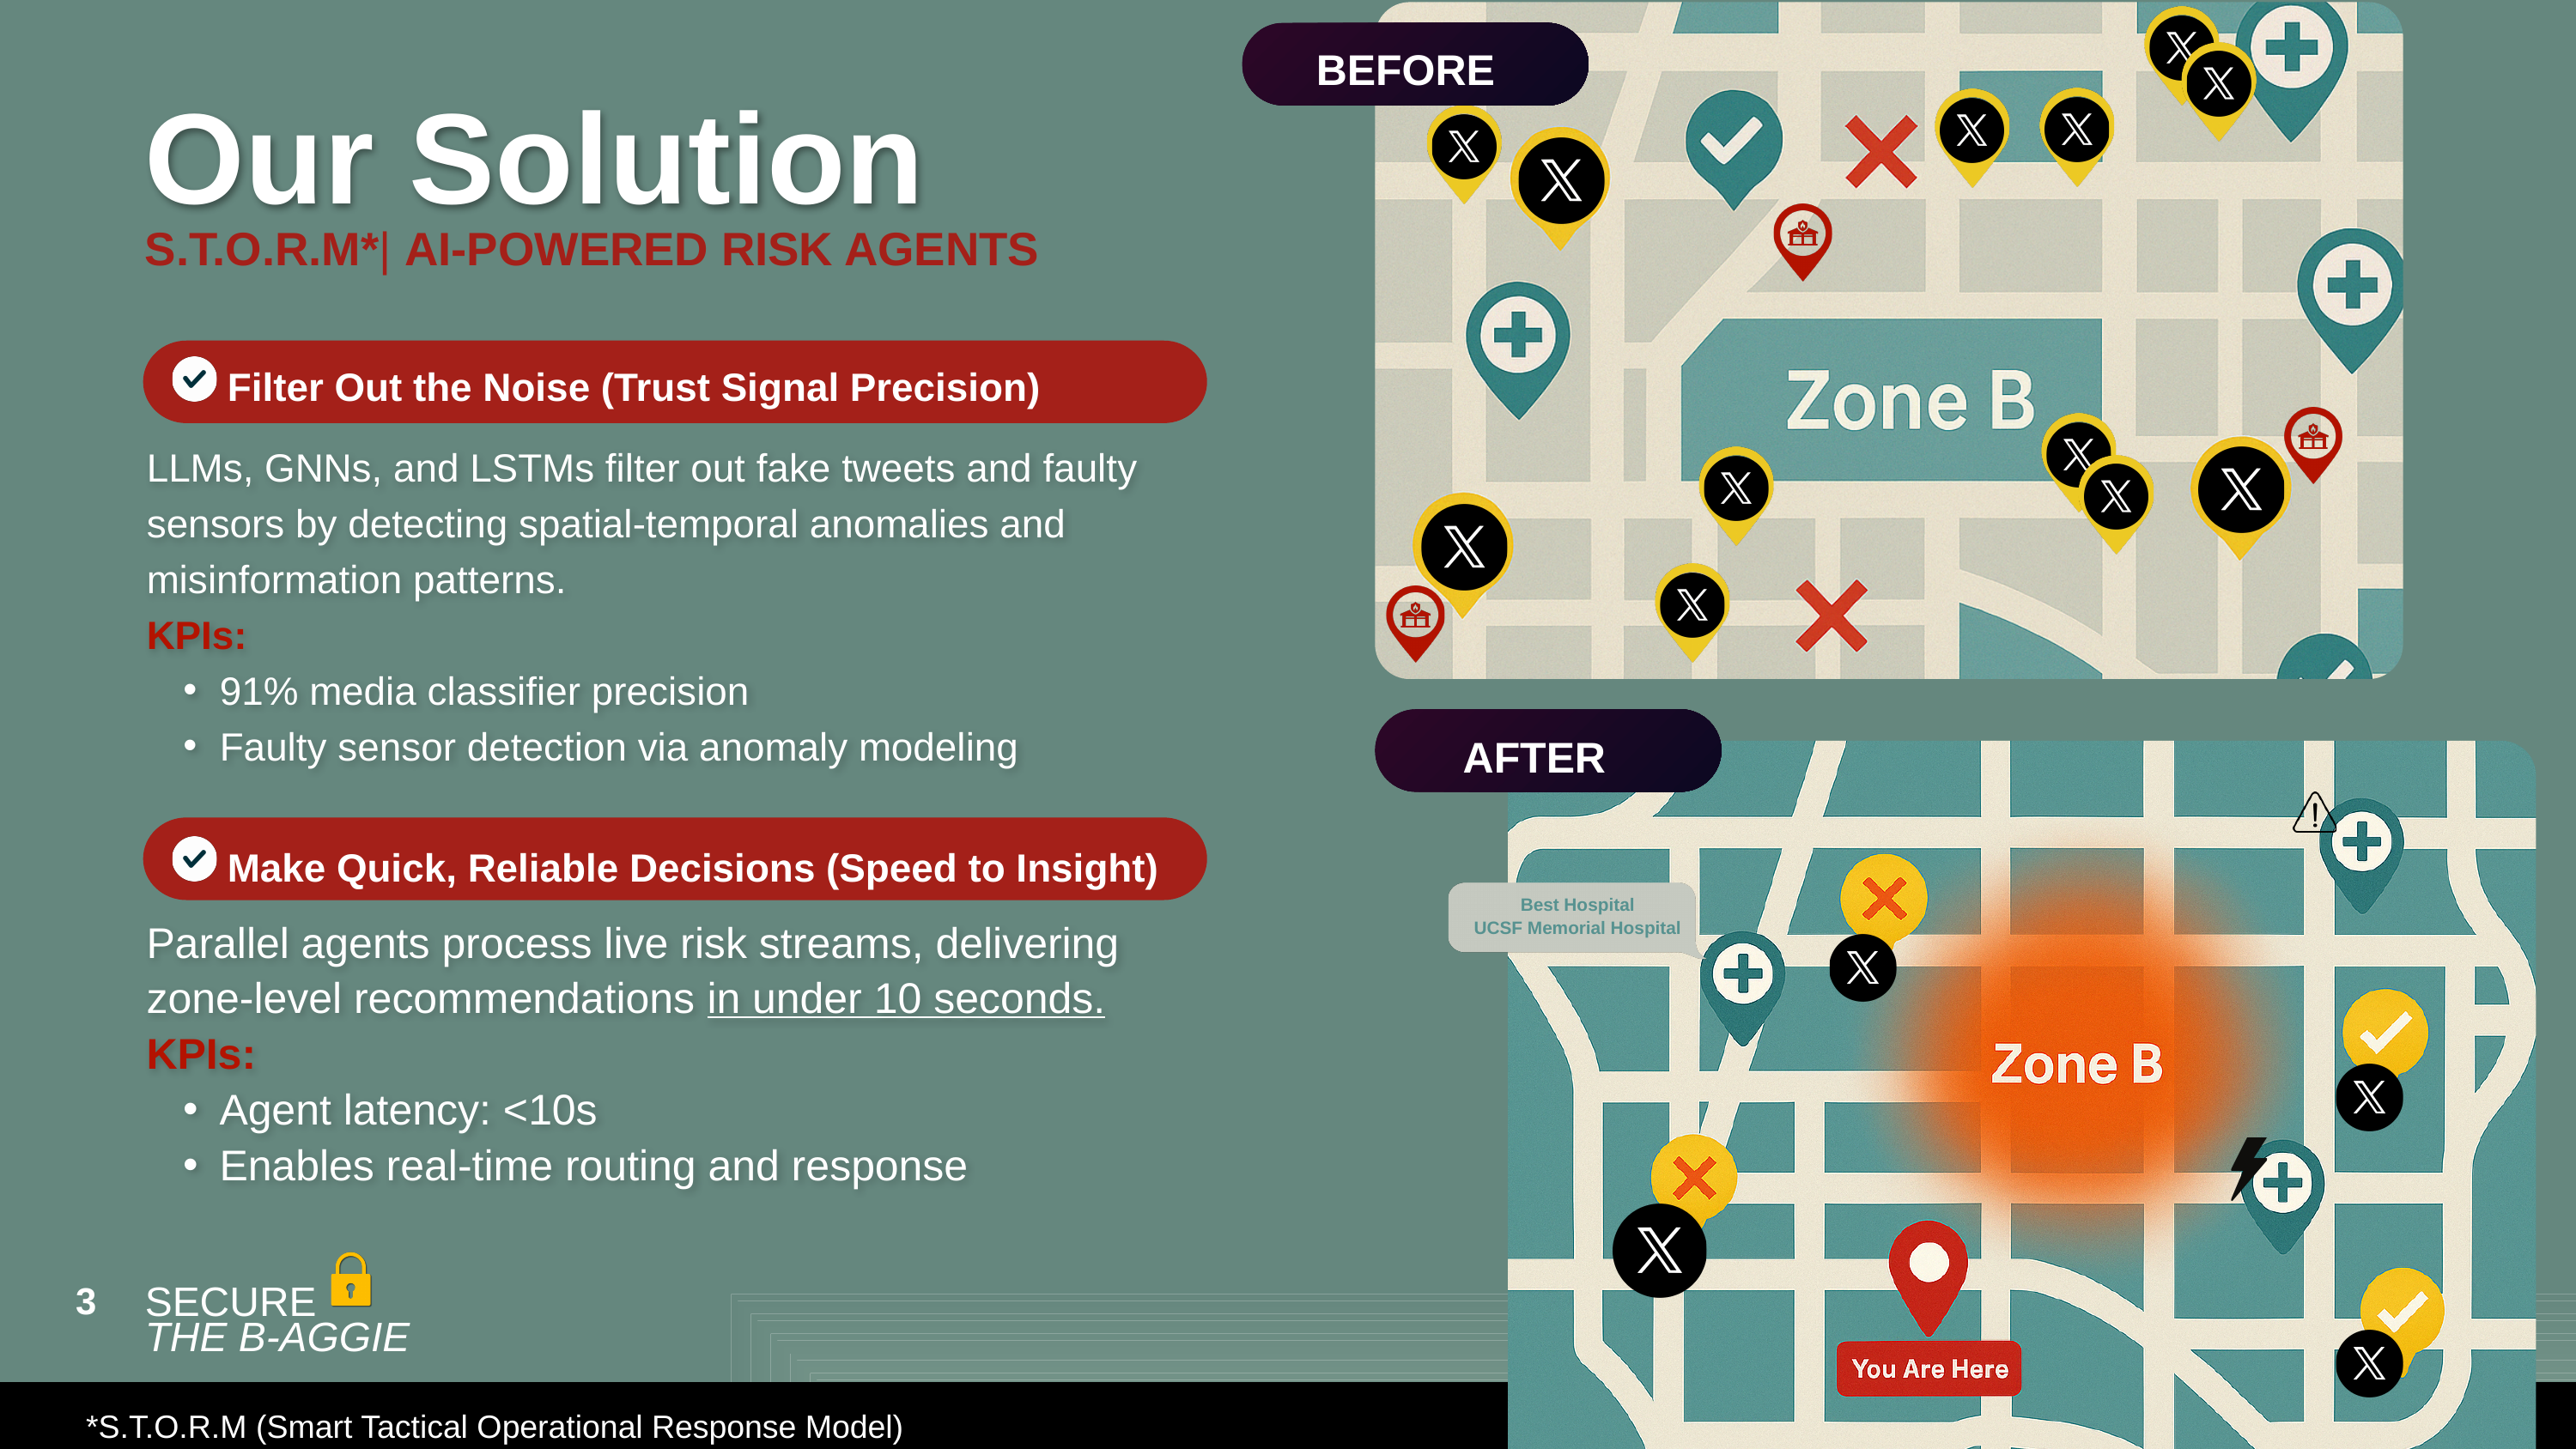

BEFORE

Our Solution

S.T.O.R.M*| AI-POWERED RISK AGENTS

Filter Out the Noise (Trust Signal Precision)

LLMs, GNNs, and LSTMs filter out fake tweets and faulty sensors by detecting spatial-temporal anomalies and misinformation patterns.
KPIs:
91% media classifier precision
Faulty sensor detection via anomaly modeling

AFTER

Make Quick, Reliable Decisions (Speed to Insight)

Best Hospital
UCSF Memorial Hospital
Parallel agents process live risk streams, delivering zone-level recommendations in under 10 seconds.
KPIs:
Agent latency: <10s
Enables real-time routing and response

SECURE
THE B-AGGIE
3

*S.T.O.R.M (Smart Tactical Operational Response Model)